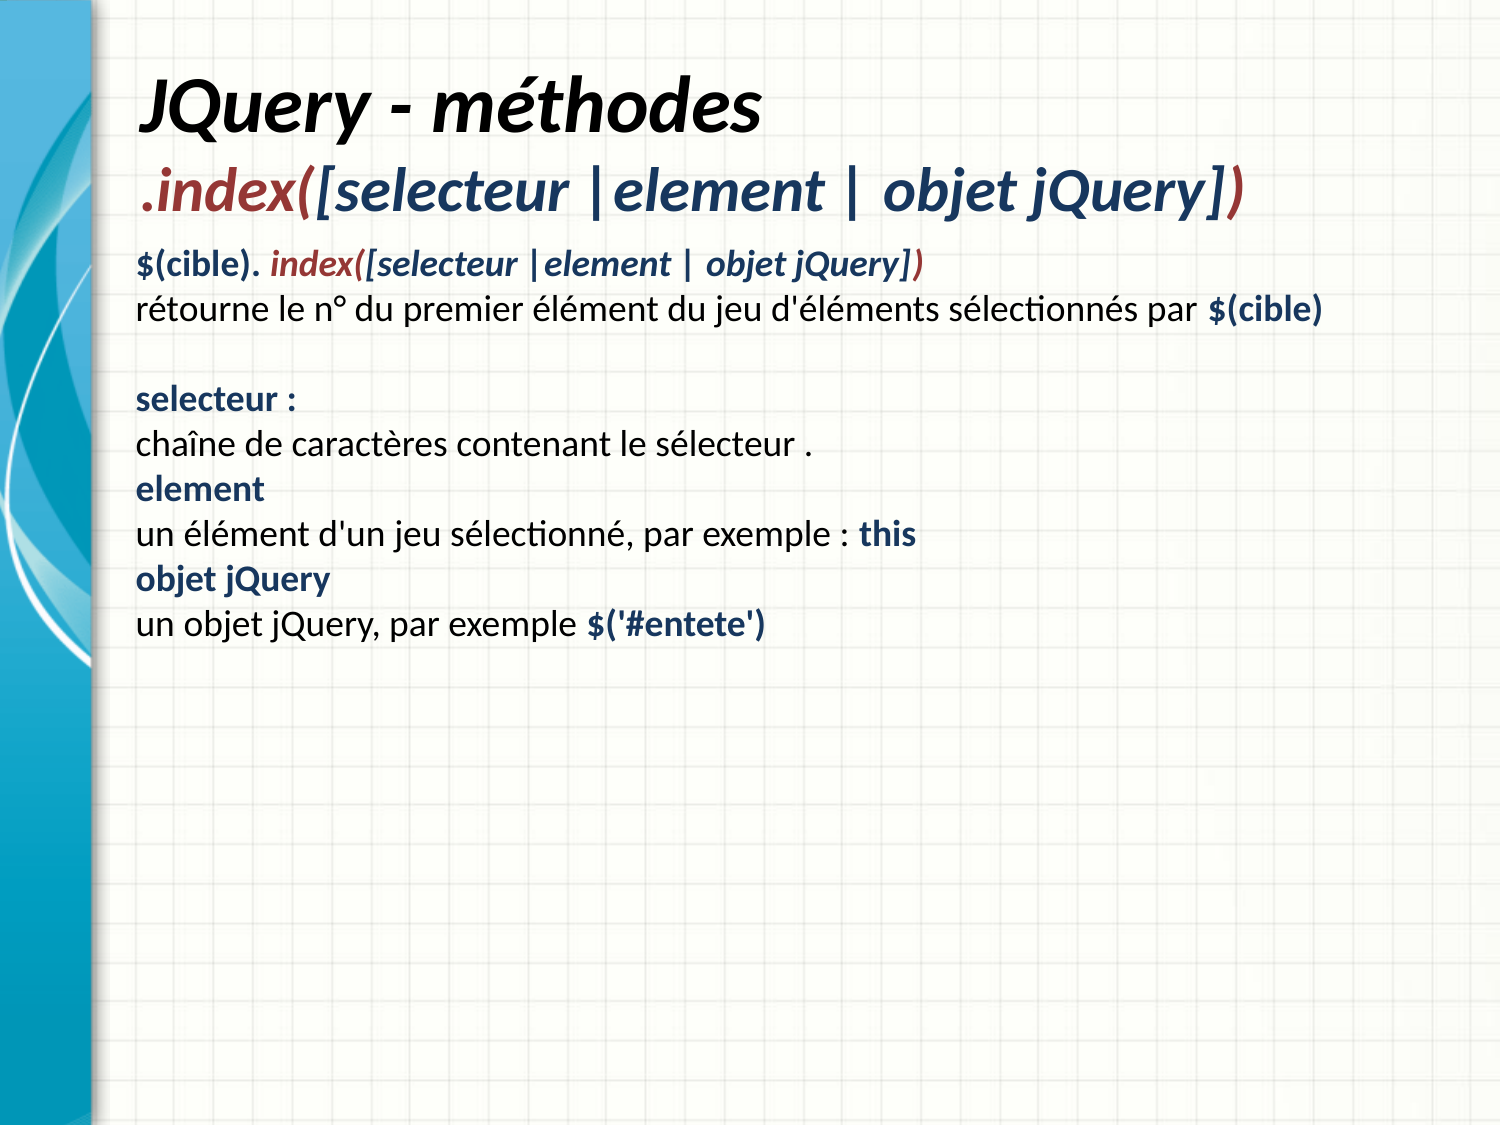

# JQuery - méthodes .index([selecteur |element | objet jQuery])
$(cible). index([selecteur |element | objet jQuery])
rétourne le n° du premier élément du jeu d'éléments sélectionnés par $(cible)

selecteur :
chaîne de caractères contenant le sélecteur .
element
un élément d'un jeu sélectionné, par exemple : this
objet jQuery
un objet jQuery, par exemple $('#entete')